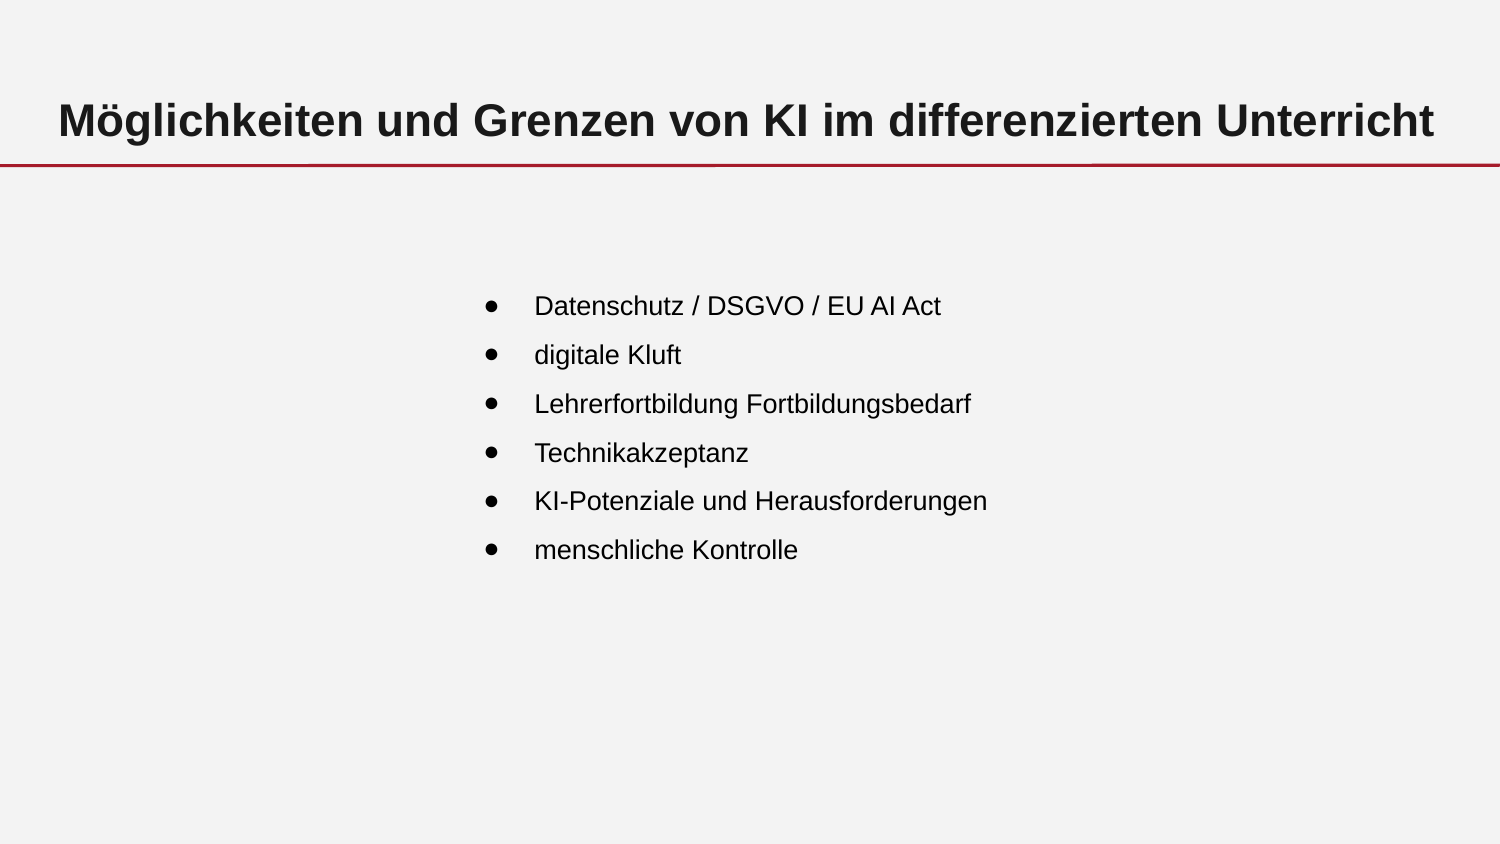

Möglichkeiten und Grenzen von KI im differenzierten Unterricht

Datenschutz / DSGVO / EU AI Act
digitale Kluft
Lehrerfortbildung Fortbildungsbedarf
Technikakzeptanz
KI-Potenziale und Herausforderungen
menschliche Kontrolle